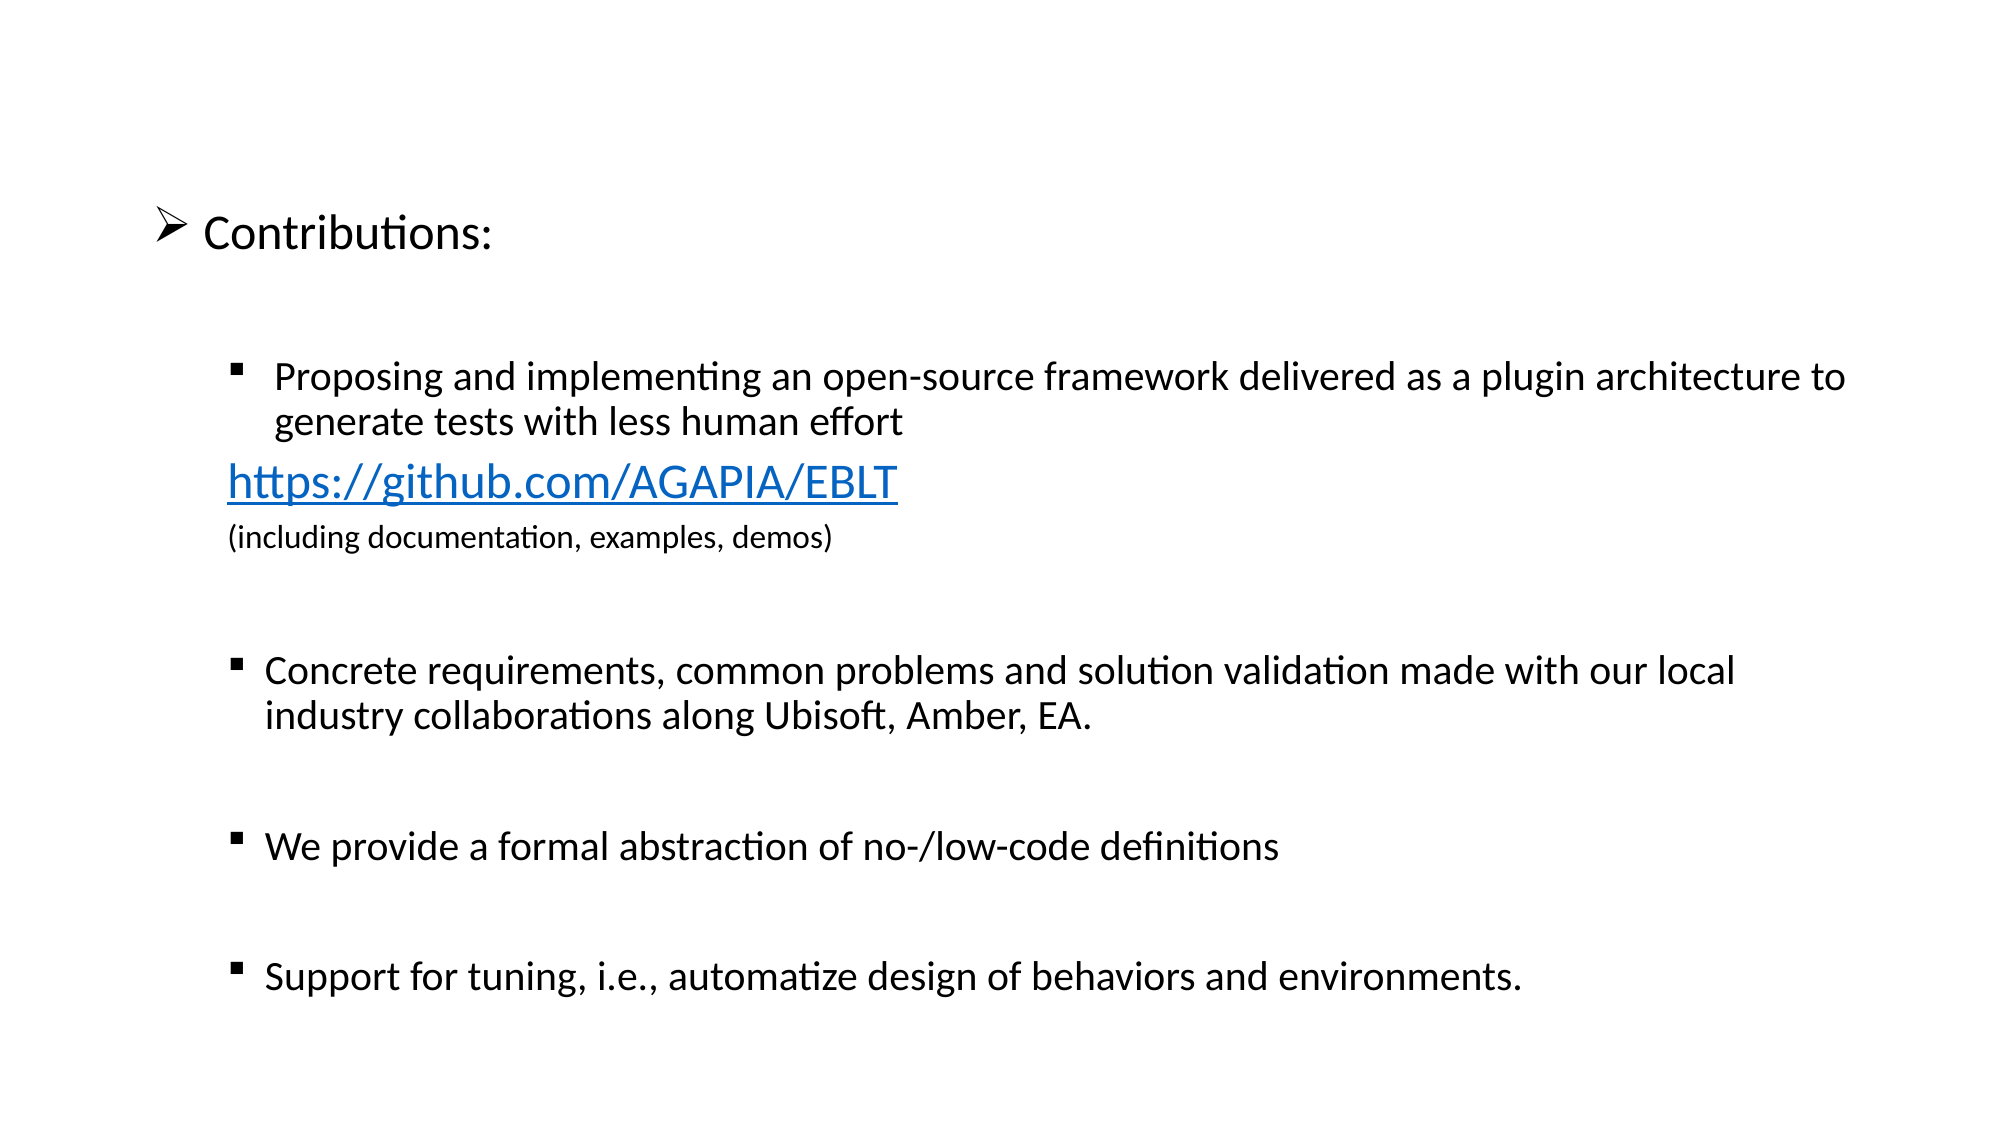

Contributions:

Proposing and implementing an open-source framework delivered as a plugin architecture to generate tests with less human effort
https://github.com/AGAPIA/EBLT
(including documentation, examples, demos)

Concrete requirements, common problems and solution validation made with our local industry collaborations along Ubisoft, Amber, EA.

We provide a formal abstraction of no-/low-code definitions

Support for tuning, i.e., automatize design of behaviors and environments.